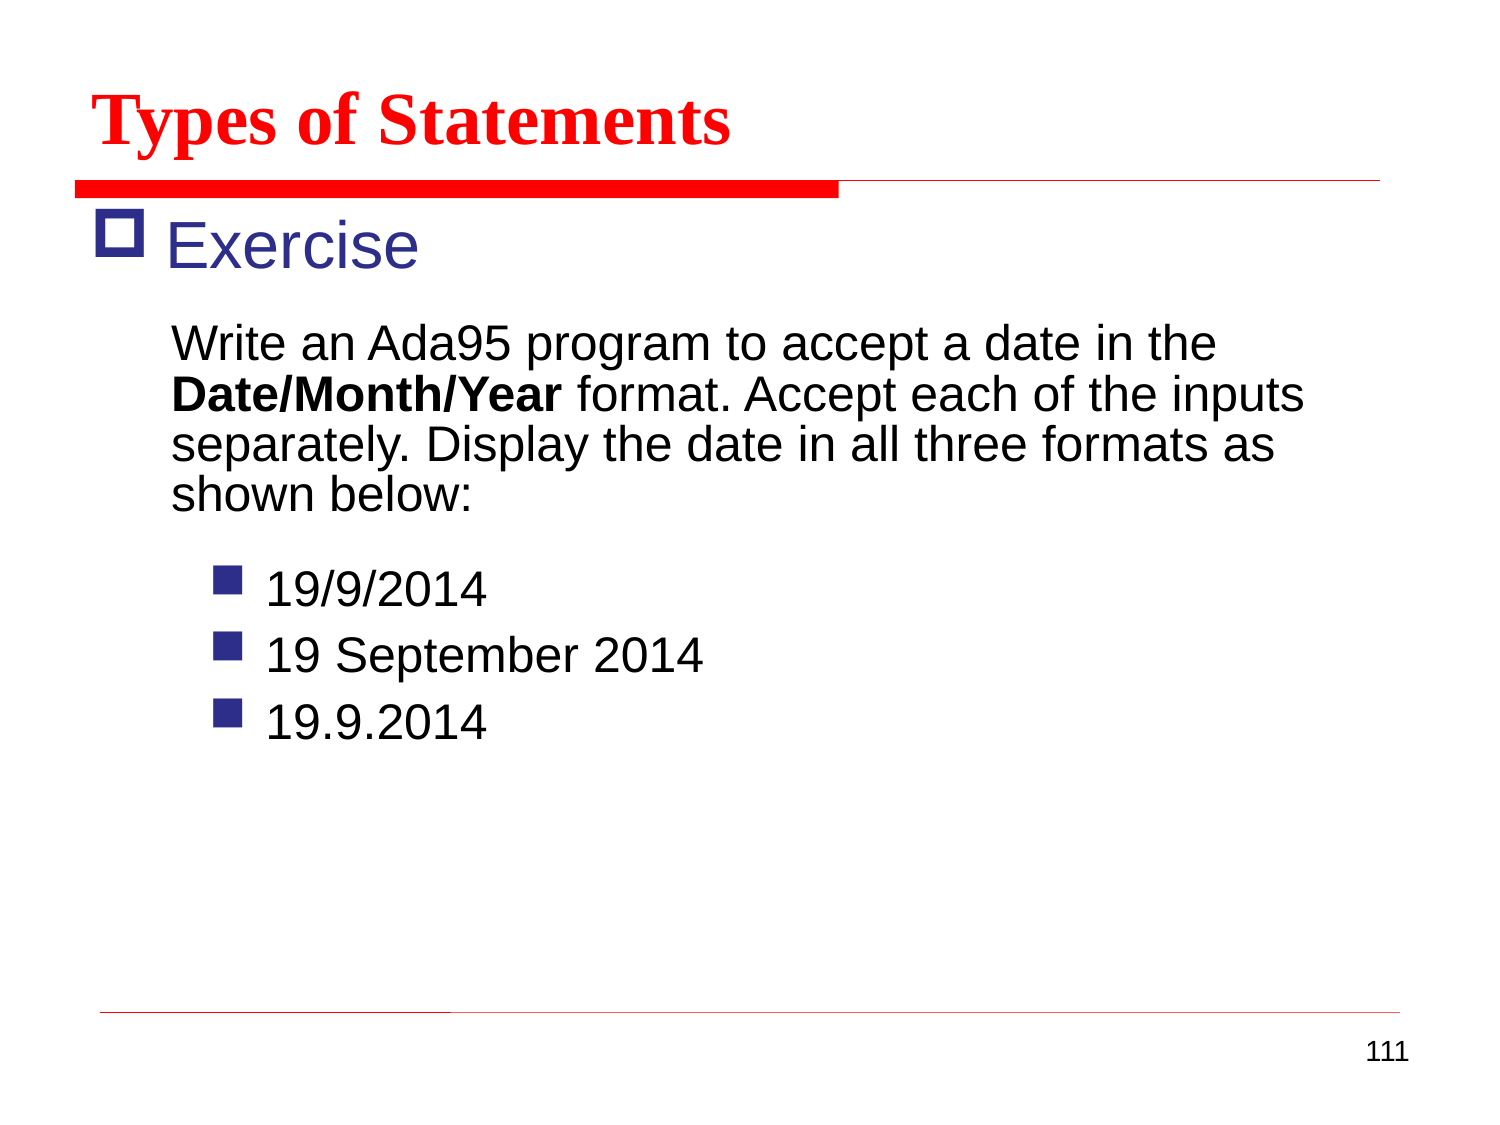

Types of Statements
Exercise
Write an Ada95 program to accept a date in the Date/Month/Year format. Accept each of the inputs separately. Display the date in all three formats as shown below:
19/9/2014

19 September 2014

19.9.2014
111